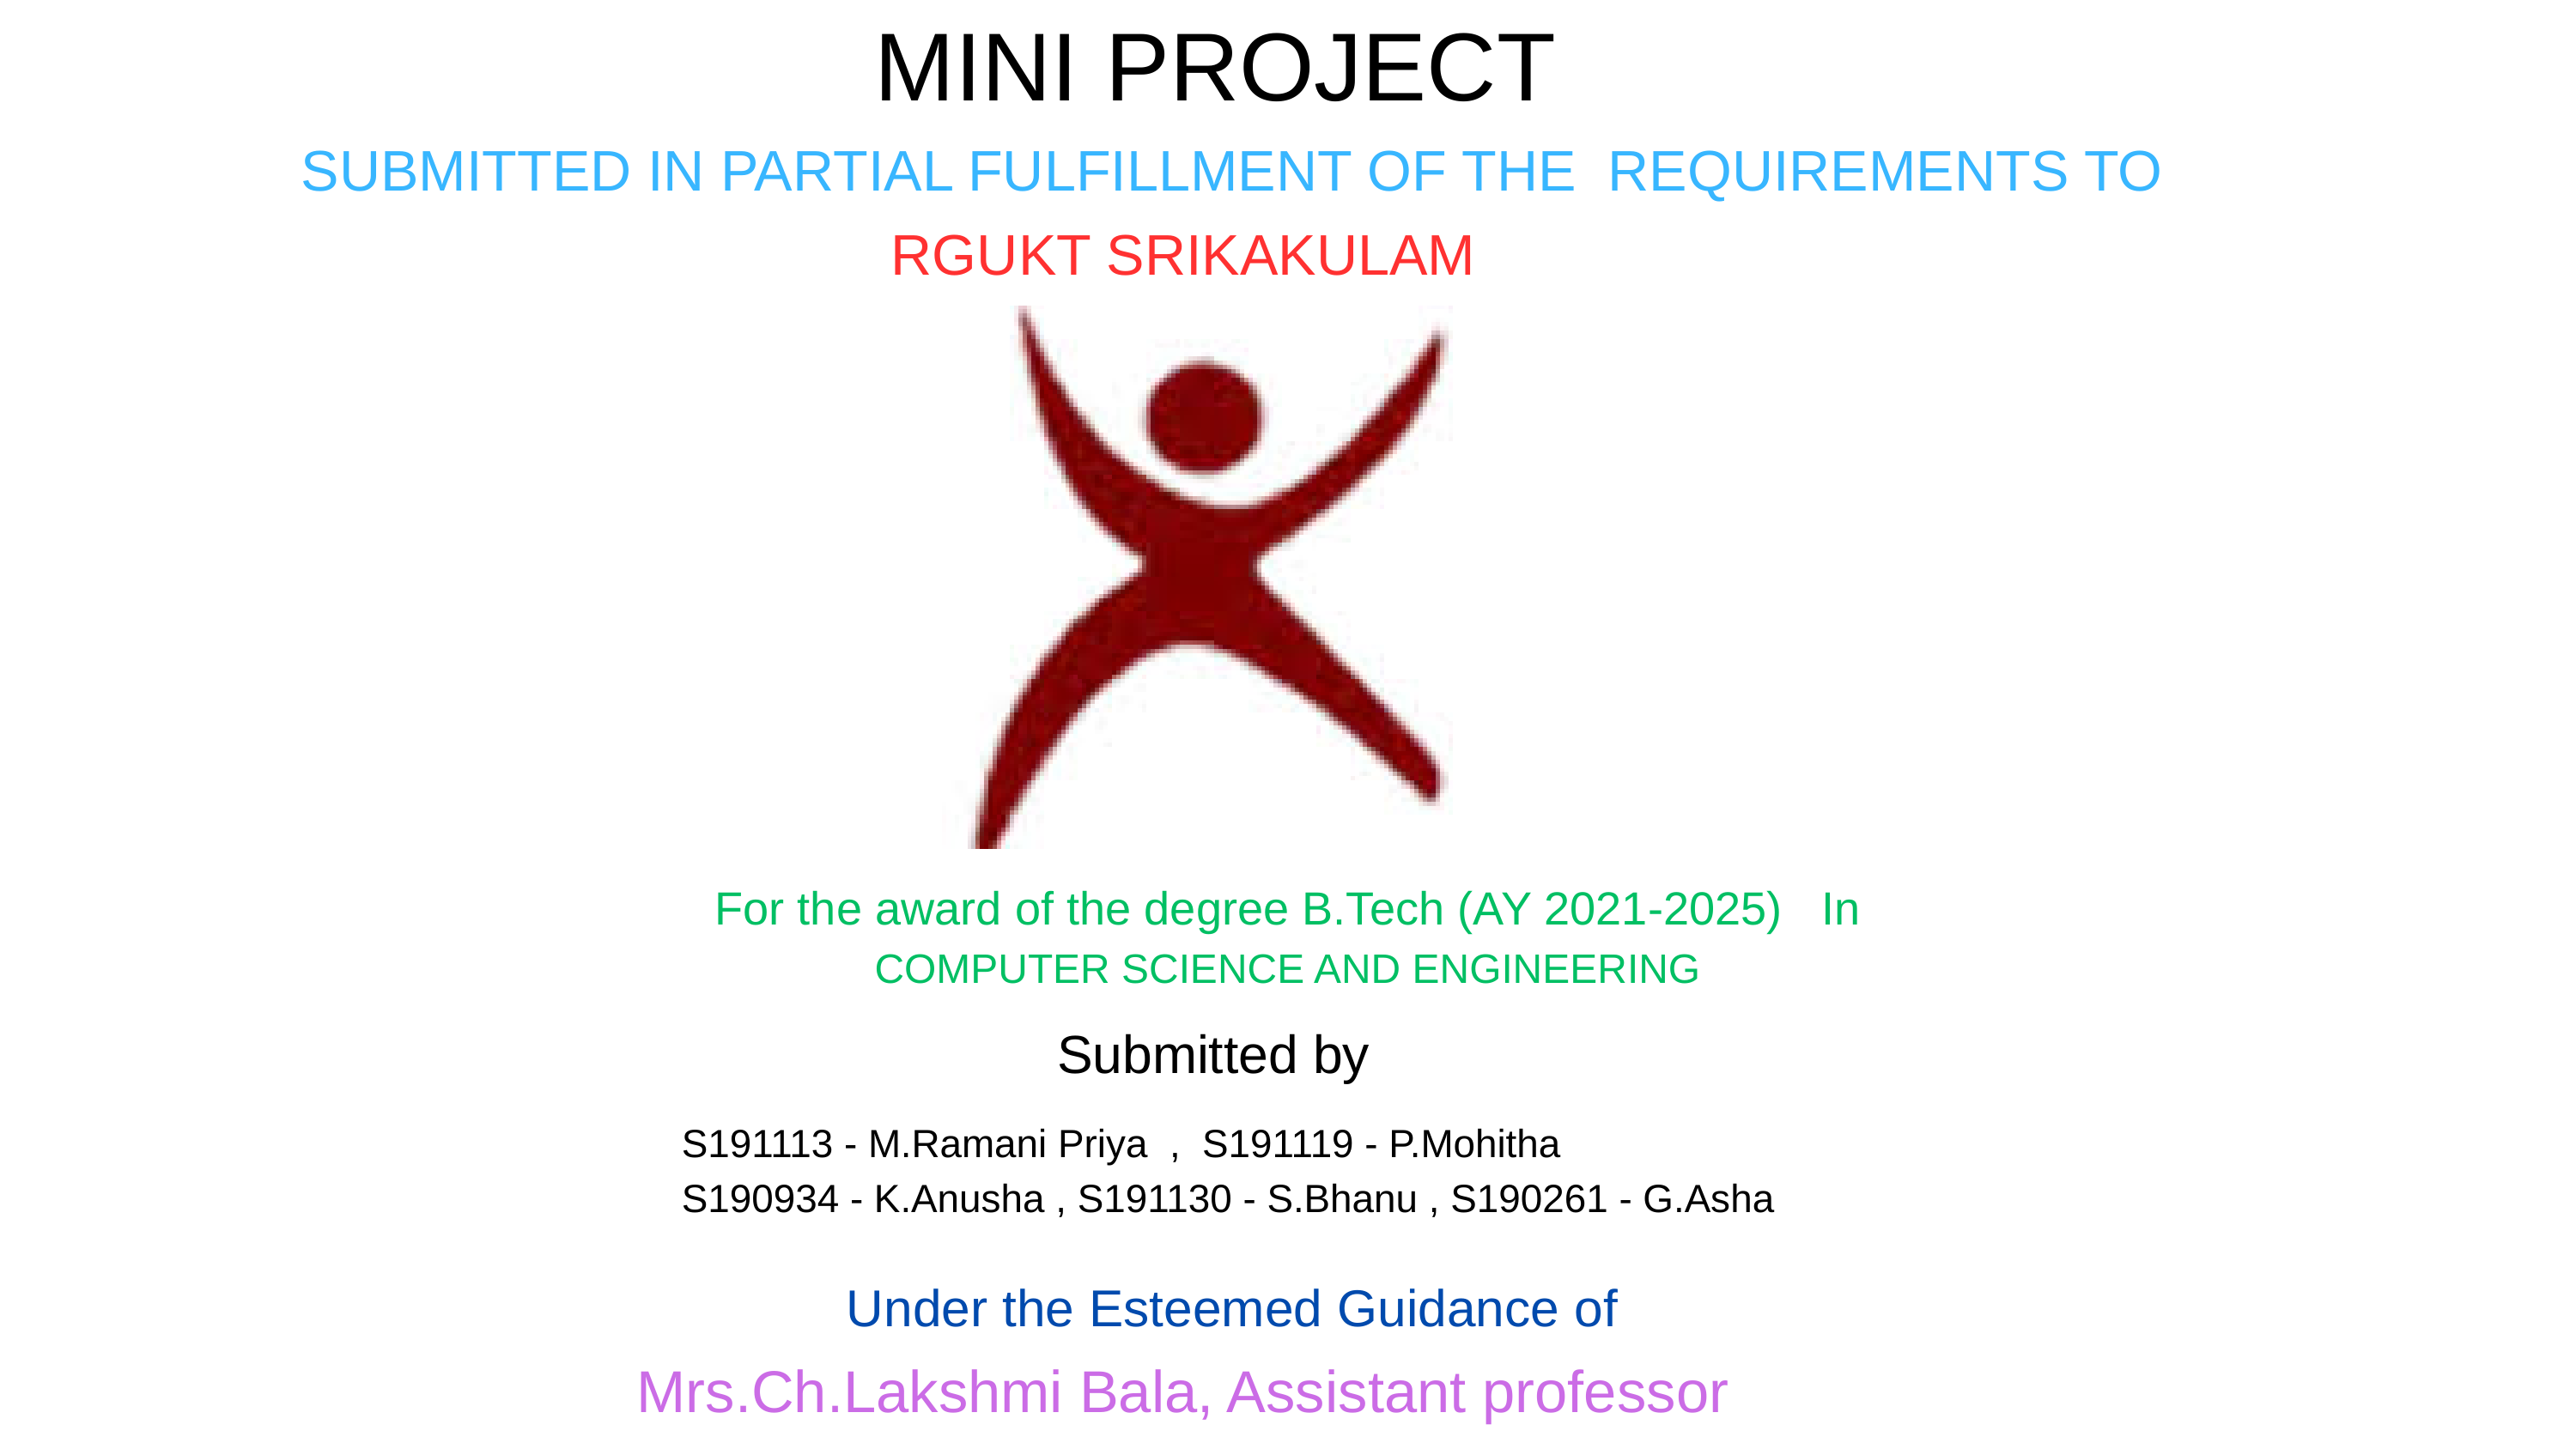

MINI PROJECT
SUBMITTED IN PARTIAL FULFILLMENT OF THE  REQUIREMENTS TO
RGUKT SRIKAKULAM

For the award of the degree B.Tech (AY 2021-2025)   In
COMPUTER SCIENCE AND ENGINEERING
Submitted by
S191113 - M.Ramani Priya  ,  S191119 - P.Mohitha
S190934 - K.Anusha , S191130 - S.Bhanu , S190261 - G.Asha
Under the Esteemed Guidance of
Mrs.Ch.Lakshmi Bala, Assistant professor